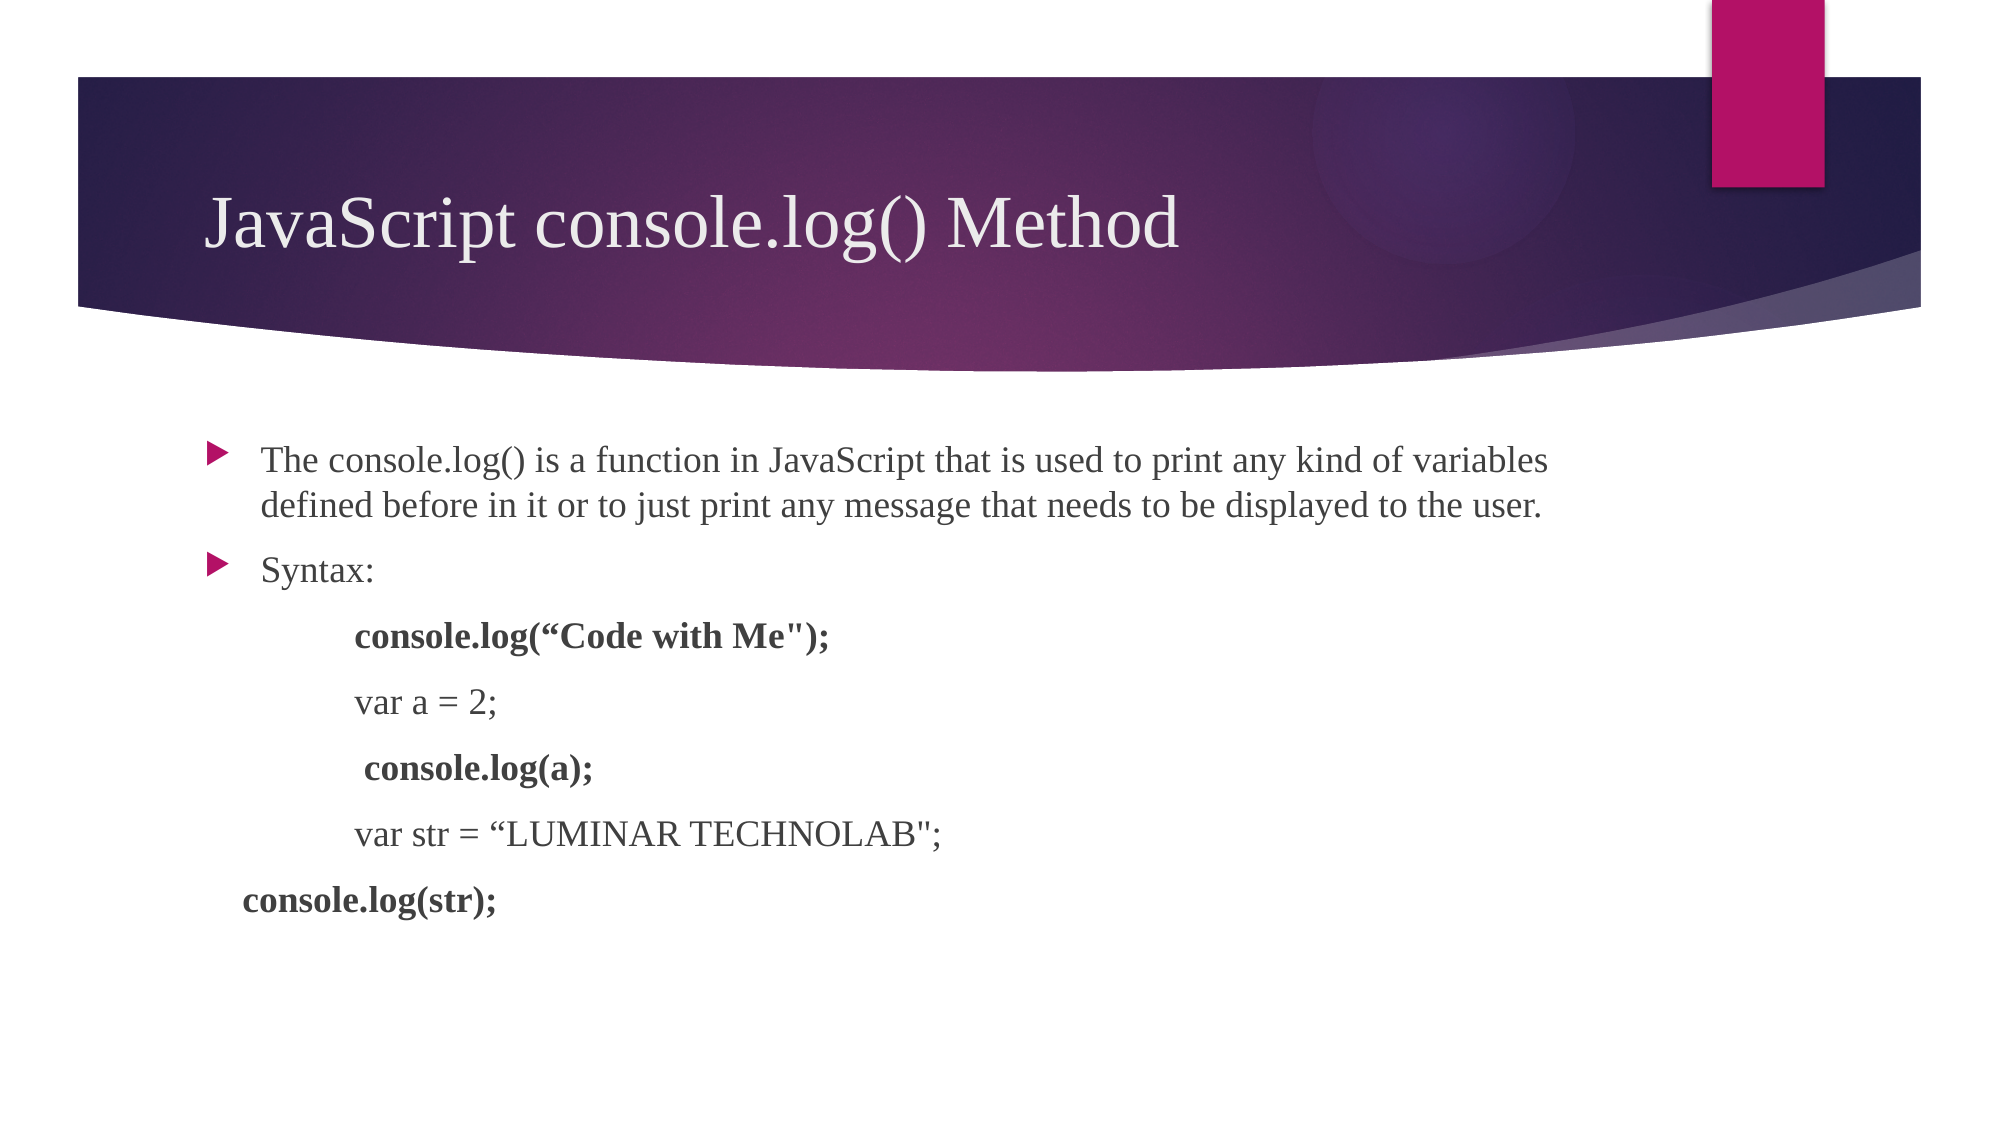

# JavaScript console.log() Method
The console.log() is a function in JavaScript that is used to print any kind of variables defined before in it or to just print any message that needs to be displayed to the user.
Syntax:
	console.log(“Code with Me");
	var a = 2;
   	 console.log(a);
	var str = “LUMINAR TECHNOLAB";
    console.log(str);